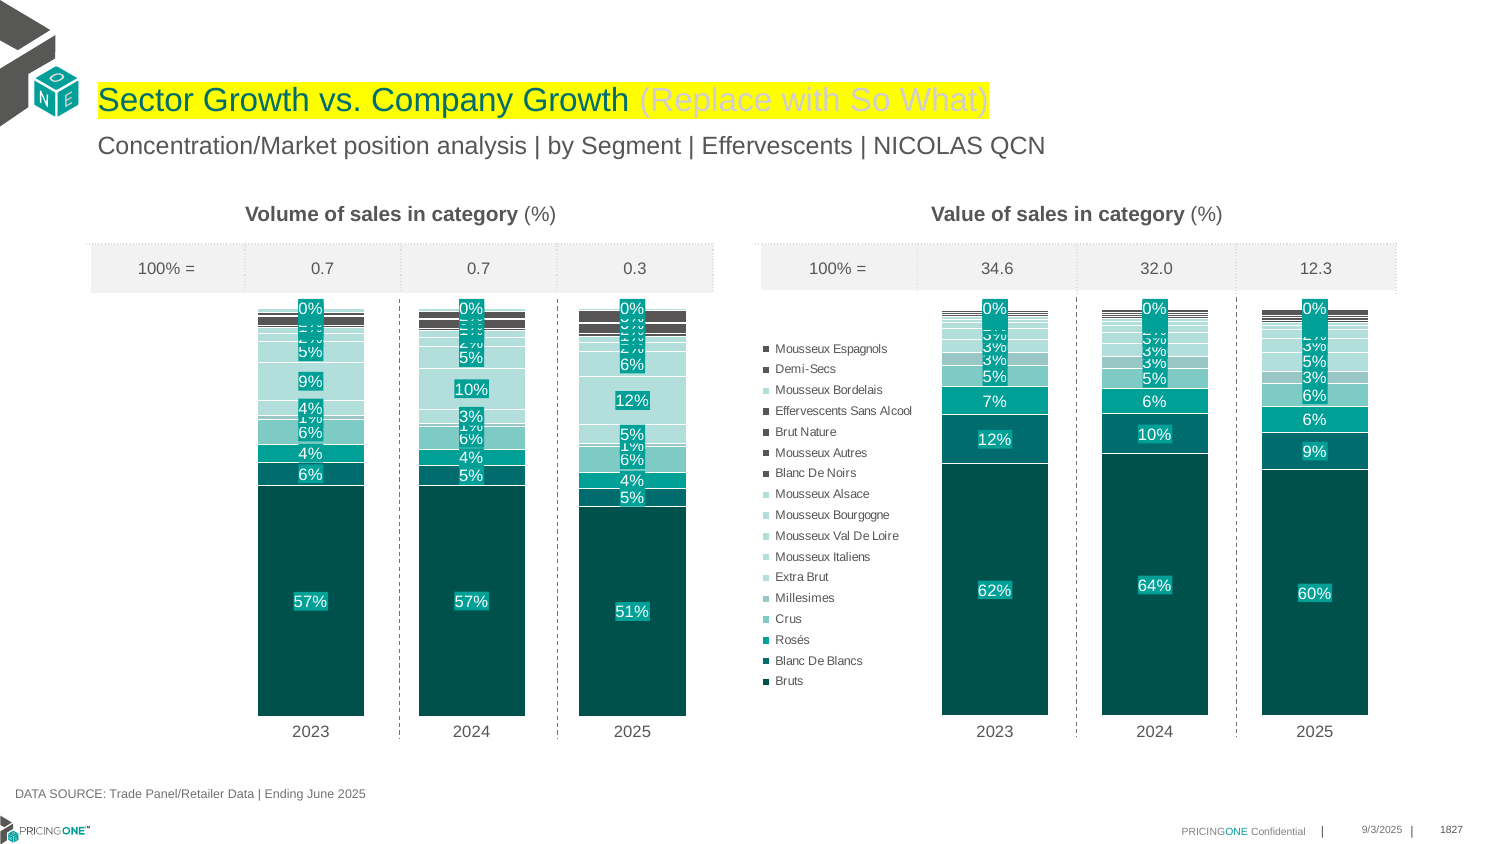

# Sector Growth vs. Company Growth (Replace with So What)
Concentration/Market position analysis | by Segment | Effervescents | NICOLAS QCN
| Volume of sales in category (%) |  |  |  |
| --- | --- | --- | --- |
| 100% = | 0.7 | 0.7 | 0.3 |
| Value of sales in category (%) |  |  |  |
| --- | --- | --- | --- |
| 100% = | 34.6 | 32.0 | 12.3 |

### Chart

| Category | Bruts | Blanc De Blancs | Rosés | Crus | Millesimes | Extra Brut | Mousseux Italiens | Mousseux Val De Loire | Mousseux Bourgogne | Mousseux Alsace | Blanc De Noirs | Mousseux Autres | Brut Nature | Effervescents Sans Alcool | Mousseux Bordelais | Demi-Secs | Mousseux Espagnols |
|---|---|---|---|---|---|---|---|---|---|---|---|---|---|---|---|---|---|
| 2023 | 0.5653432616490801 | 0.057851019257003186 | 0.04318123932370461 | 0.06127810174301149 | 0.009443812515918599 | 0.037464545698211386 | 0.09316597080445761 | 0.05081149846181337 | 0.01931701046393629 | 0.014687115369998227 | 0.005460662560390661 | 0.021199905588544742 | 0.0032497276336195457 | 0.006812826622963586 | 0.008893079026921933 | 0.001813553377809841 | 2.66699026148506e-05 |
| 2024 | 0.5660108162162784 | 0.048231876228462395 | 0.03874182461867378 | 0.057065311095529835 | 0.008204117288704469 | 0.03370728399177002 | 0.10114484074529592 | 0.05185835469373211 | 0.02420142760261612 | 0.01579328498028713 | 0.005804664421430131 | 0.021398234462465086 | 0.0026178461821400245 | 0.017264566259382292 | 0.006308980562994977 | 0.0016264554764997298 | 2.011517373762917e-05 |
| 2025 | 0.5142524305355808 | 0.04508715411609043 | 0.03871598688373699 | 0.06261865040556866 | 0.008485301731576828 | 0.04553658747051717 | 0.11784502099752632 | 0.06127754127595927 | 0.0214541506069148 | 0.01620117356037508 | 0.005411177587297935 | 0.024474342748662486 | 0.0032071564171892077 | 0.029802824598745902 | 0.004088045791865616 | 0.0014741414025197031 | 6.831386987286429e-05 |

### Chart

| Category | Bruts | Blanc De Blancs | Rosés | Crus | Millesimes | Extra Brut | Mousseux Italiens | Mousseux Val De Loire | Mousseux Bourgogne | Mousseux Alsace | Blanc De Noirs | Mousseux Autres | Brut Nature | Effervescents Sans Alcool | Mousseux Bordelais | Demi-Secs | Mousseux Espagnols |
|---|---|---|---|---|---|---|---|---|---|---|---|---|---|---|---|---|---|
| 2023 | 0.6180129697535247 | 0.12043315718639004 | 0.06832183631092792 | 0.0513041870658917 | 0.03247144060320101 | 0.03232255268409568 | 0.027041699658930756 | 0.01579749670588008 | 0.00695061759726289 | 0.006502566416122975 | 0.005264088320625784 | 0.004676427617203061 | 0.004197072686035758 | 0.002472129112273631 | 0.002428396357156884 | 0.0017983036084523478 | 5.058316024739385e-06 |
| 2024 | 0.6425143038694879 | 0.09776950890191474 | 0.06303750860572181 | 0.0497244057378966 | 0.0291676837740611 | 0.03085993775005552 | 0.027396282340691264 | 0.017219952754911828 | 0.008557466888442222 | 0.007175733727431361 | 0.005992870284418734 | 0.0055601870895731174 | 0.0034868991092970388 | 0.008020014984209144 | 0.0018624366511415644 | 0.001651084784727206 | 3.7227460188437895e-06 |
| 2025 | 0.603436316871808 | 0.09186542799569462 | 0.06375885816785248 | 0.05700431432858374 | 0.028963051426190878 | 0.0468529960651356 | 0.033303600496202346 | 0.022323649722315278 | 0.008817086376307624 | 0.007739277816149442 | 0.005939754442703107 | 0.007166335761958374 | 0.004339164758624138 | 0.015704686968923187 | 0.0012497888925134322 | 0.0015150880983909904 | 2.0601810646722595e-05 |
DATA SOURCE: Trade Panel/Retailer Data | Ending June 2025

9/3/2025
1827